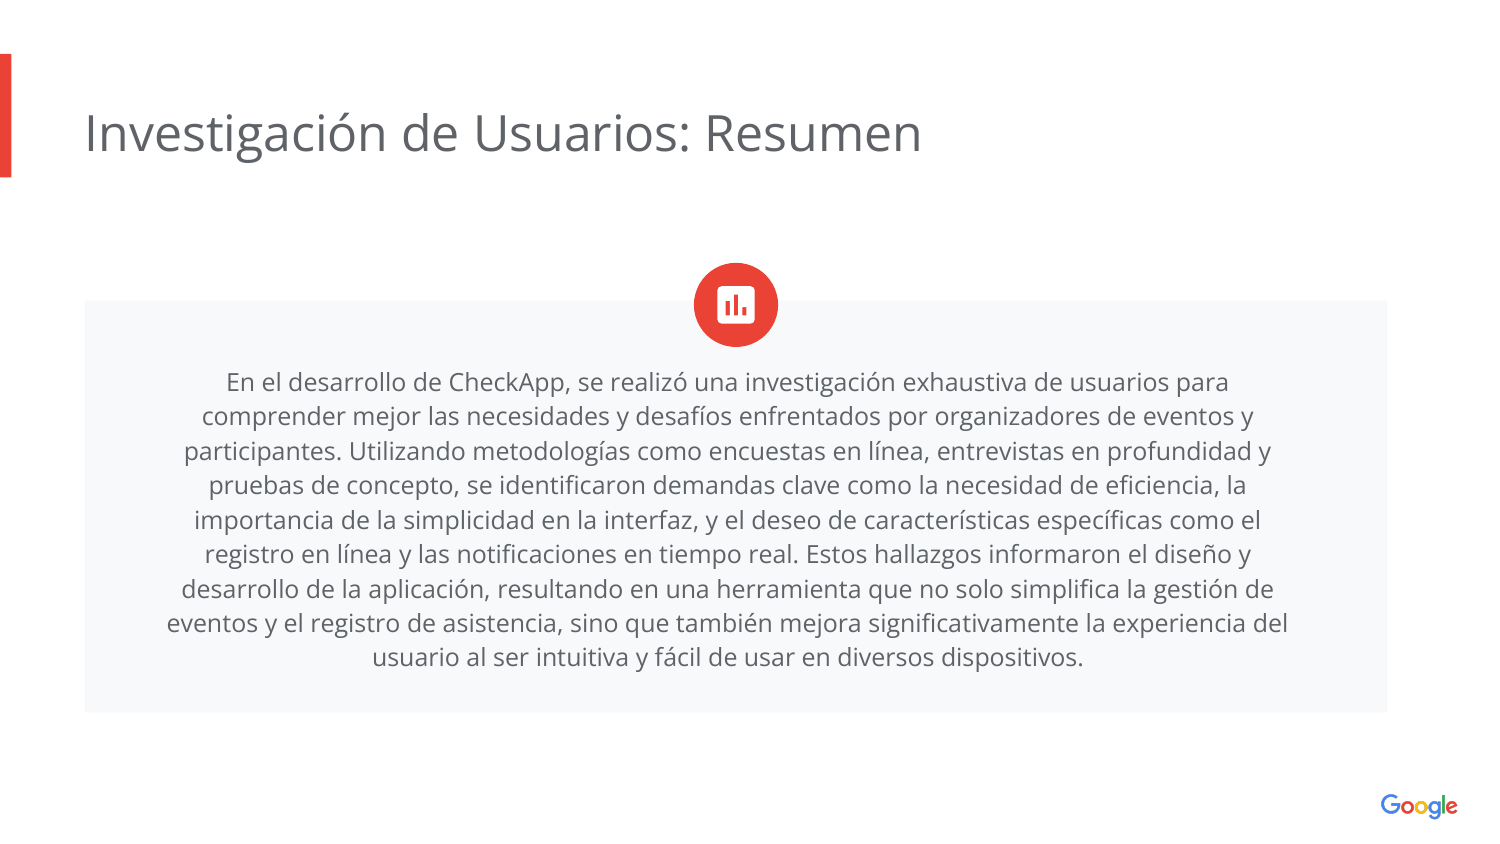

Investigación de Usuarios: Resumen

En el desarrollo de CheckApp, se realizó una investigación exhaustiva de usuarios para comprender mejor las necesidades y desafíos enfrentados por organizadores de eventos y participantes. Utilizando metodologías como encuestas en línea, entrevistas en profundidad y pruebas de concepto, se identificaron demandas clave como la necesidad de eficiencia, la importancia de la simplicidad en la interfaz, y el deseo de características específicas como el registro en línea y las notificaciones en tiempo real. Estos hallazgos informaron el diseño y desarrollo de la aplicación, resultando en una herramienta que no solo simplifica la gestión de eventos y el registro de asistencia, sino que también mejora significativamente la experiencia del usuario al ser intuitiva y fácil de usar en diversos dispositivos.